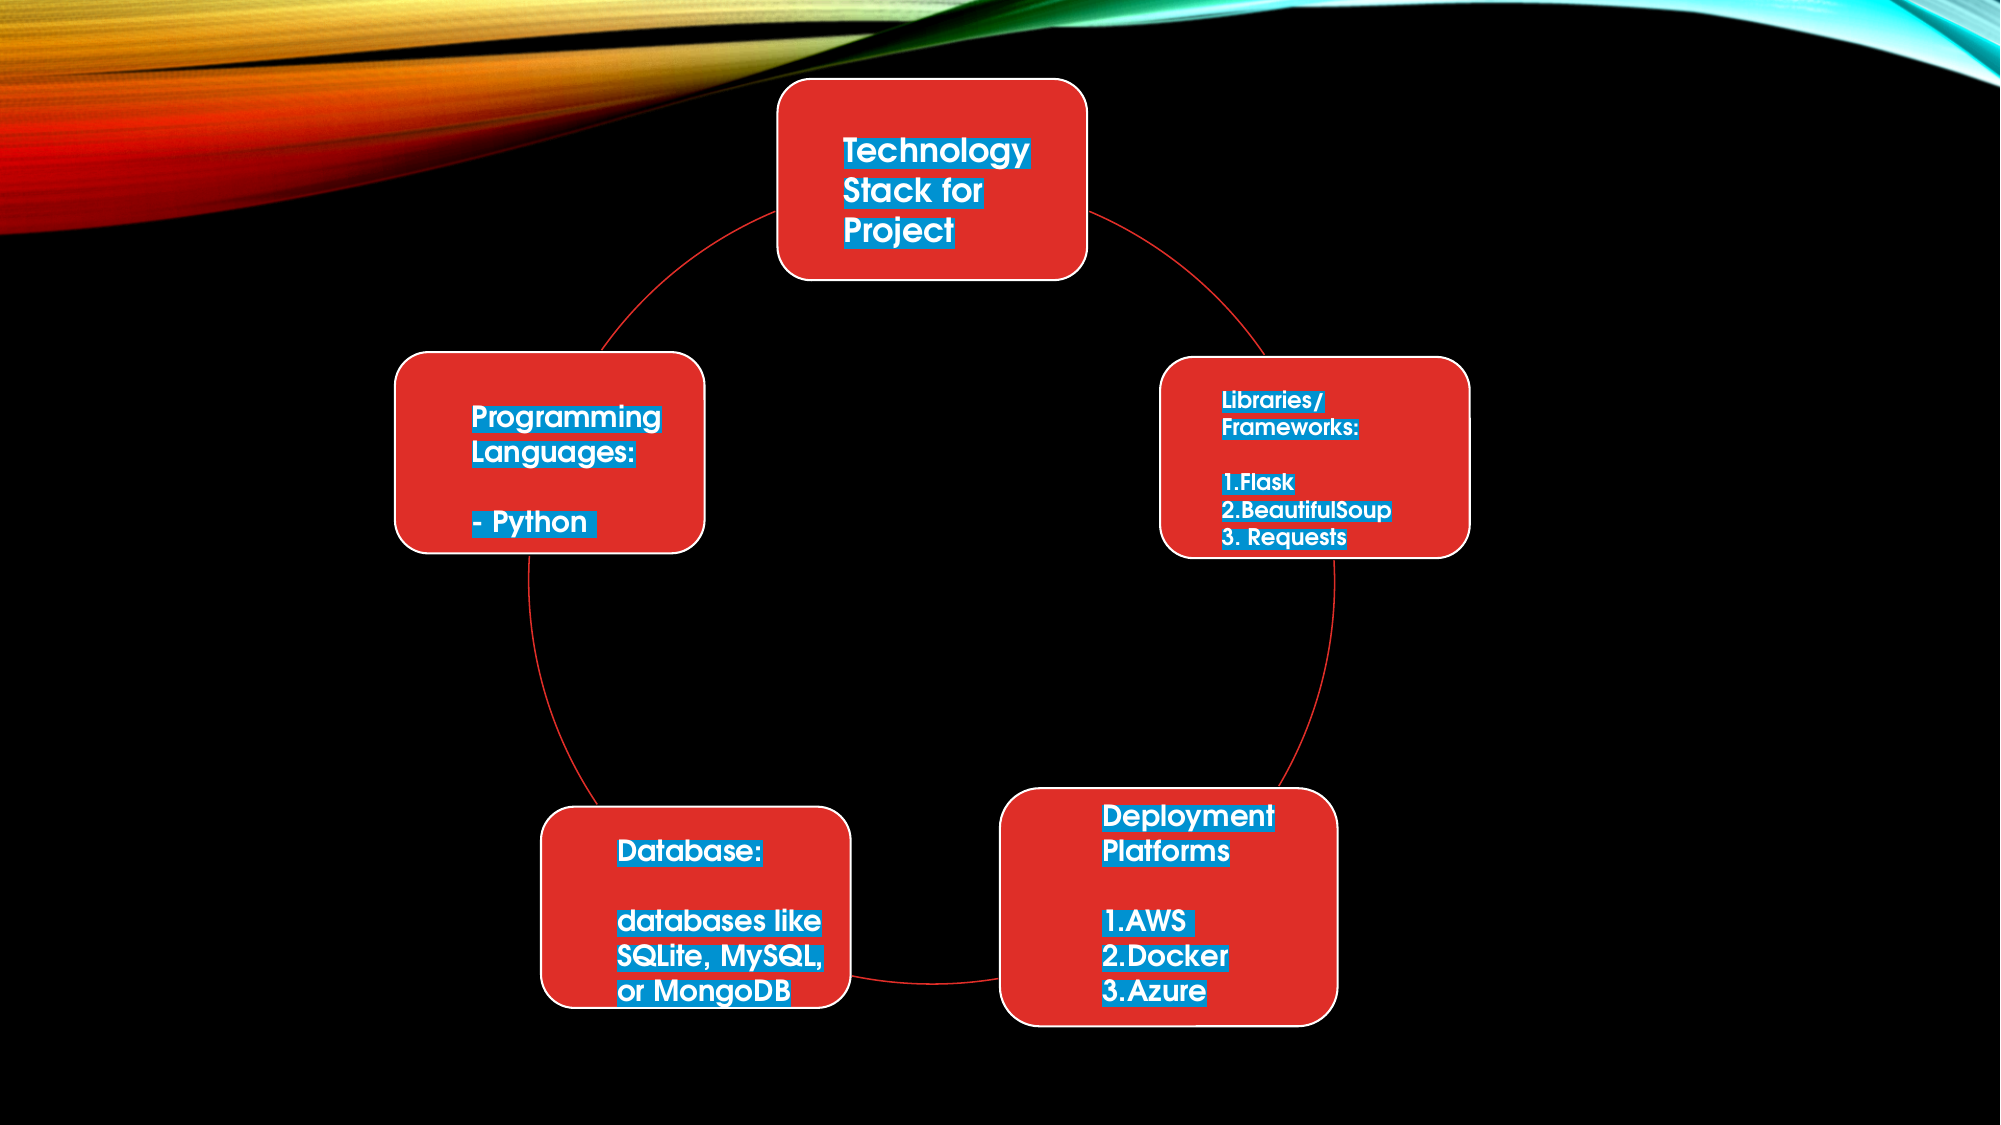

Technology Stack for Project
Libraries/Frameworks:

1.Flask
2.BeautifulSoup
3. Requests
Programming Languages:

- Python
Deployment Platforms

1.AWS
2.Docker
3.Azure
Database:

databases like SQLite, MySQL, or MongoDB